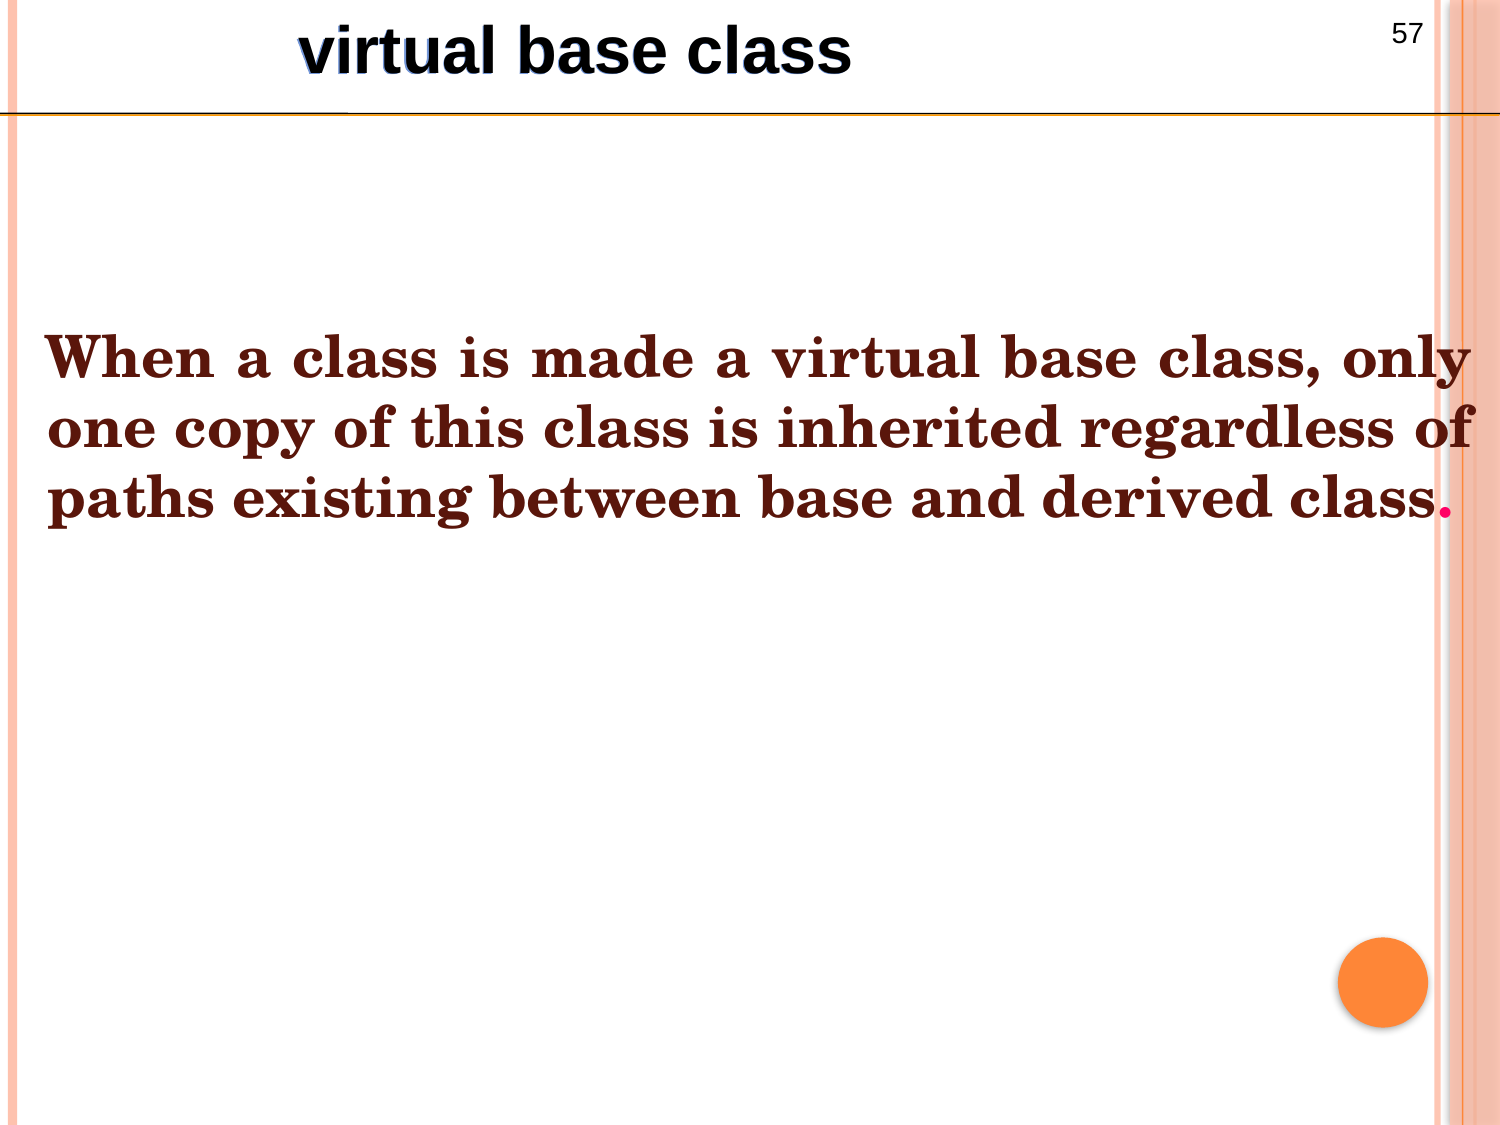

virtual base class

  When a class is made a virtual base class, only one copy of this class is inherited regardless of paths existing between base and derived class.